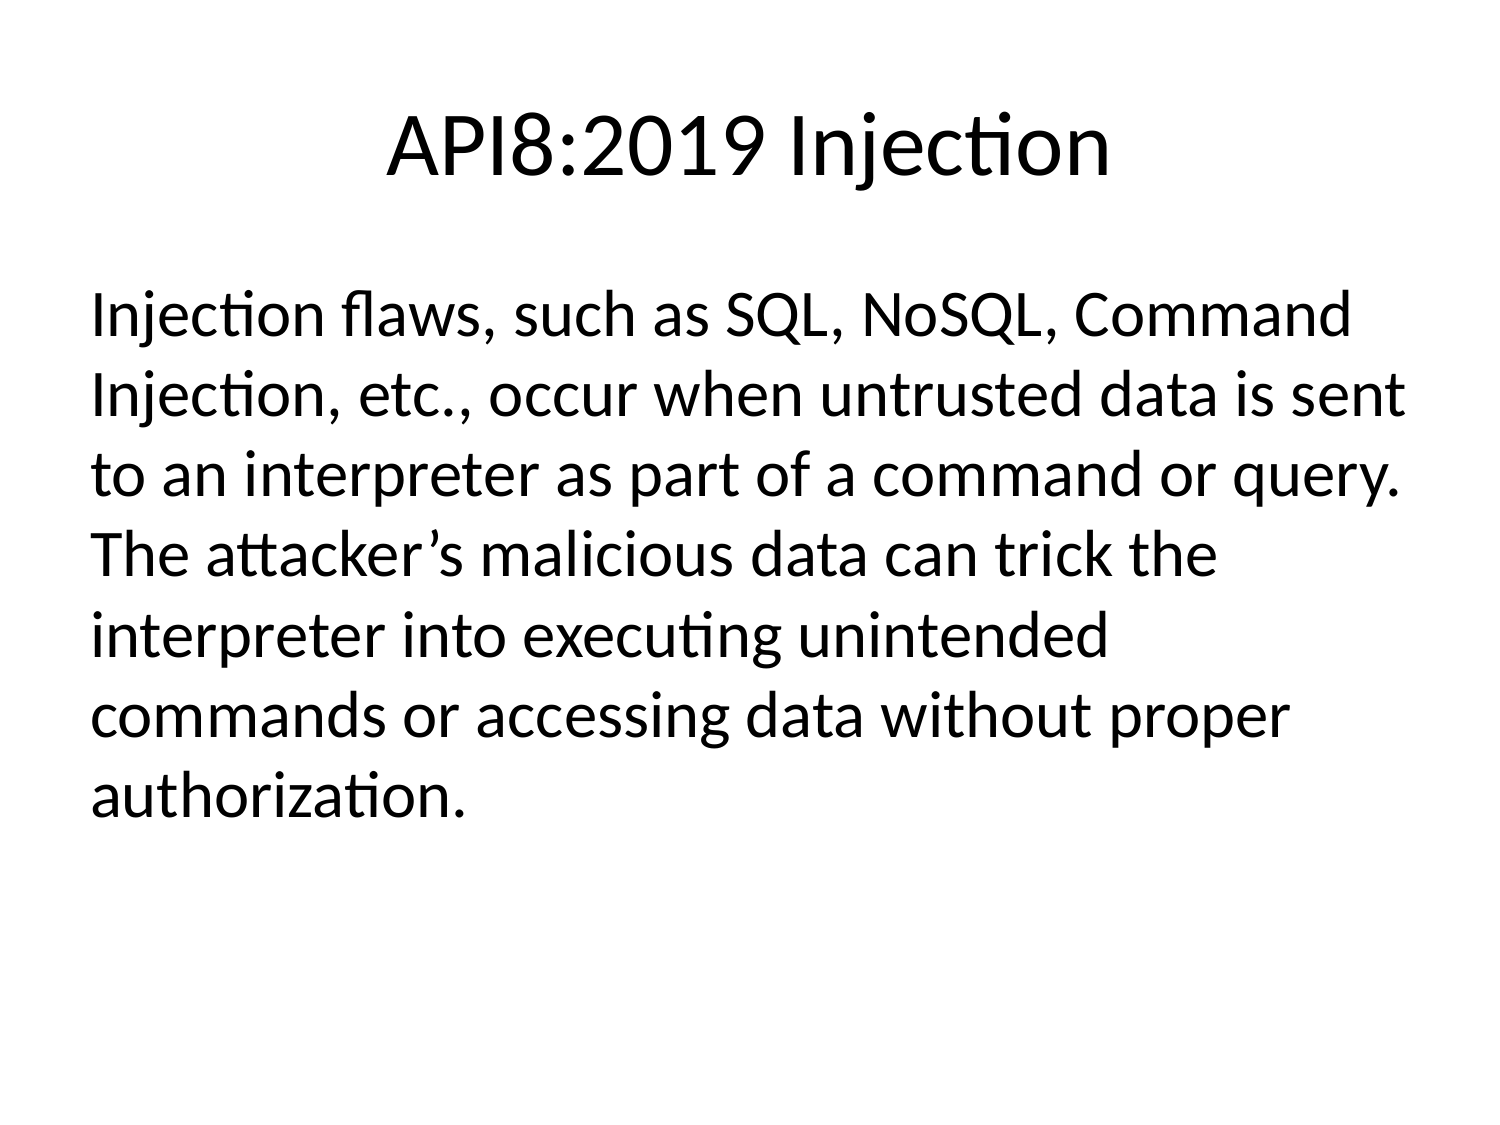

# API8:2019 Injection
Injection flaws, such as SQL, NoSQL, Command Injection, etc., occur when untrusted data is sent to an interpreter as part of a command or query. The attacker’s malicious data can trick the interpreter into executing unintended commands or accessing data without proper authorization.